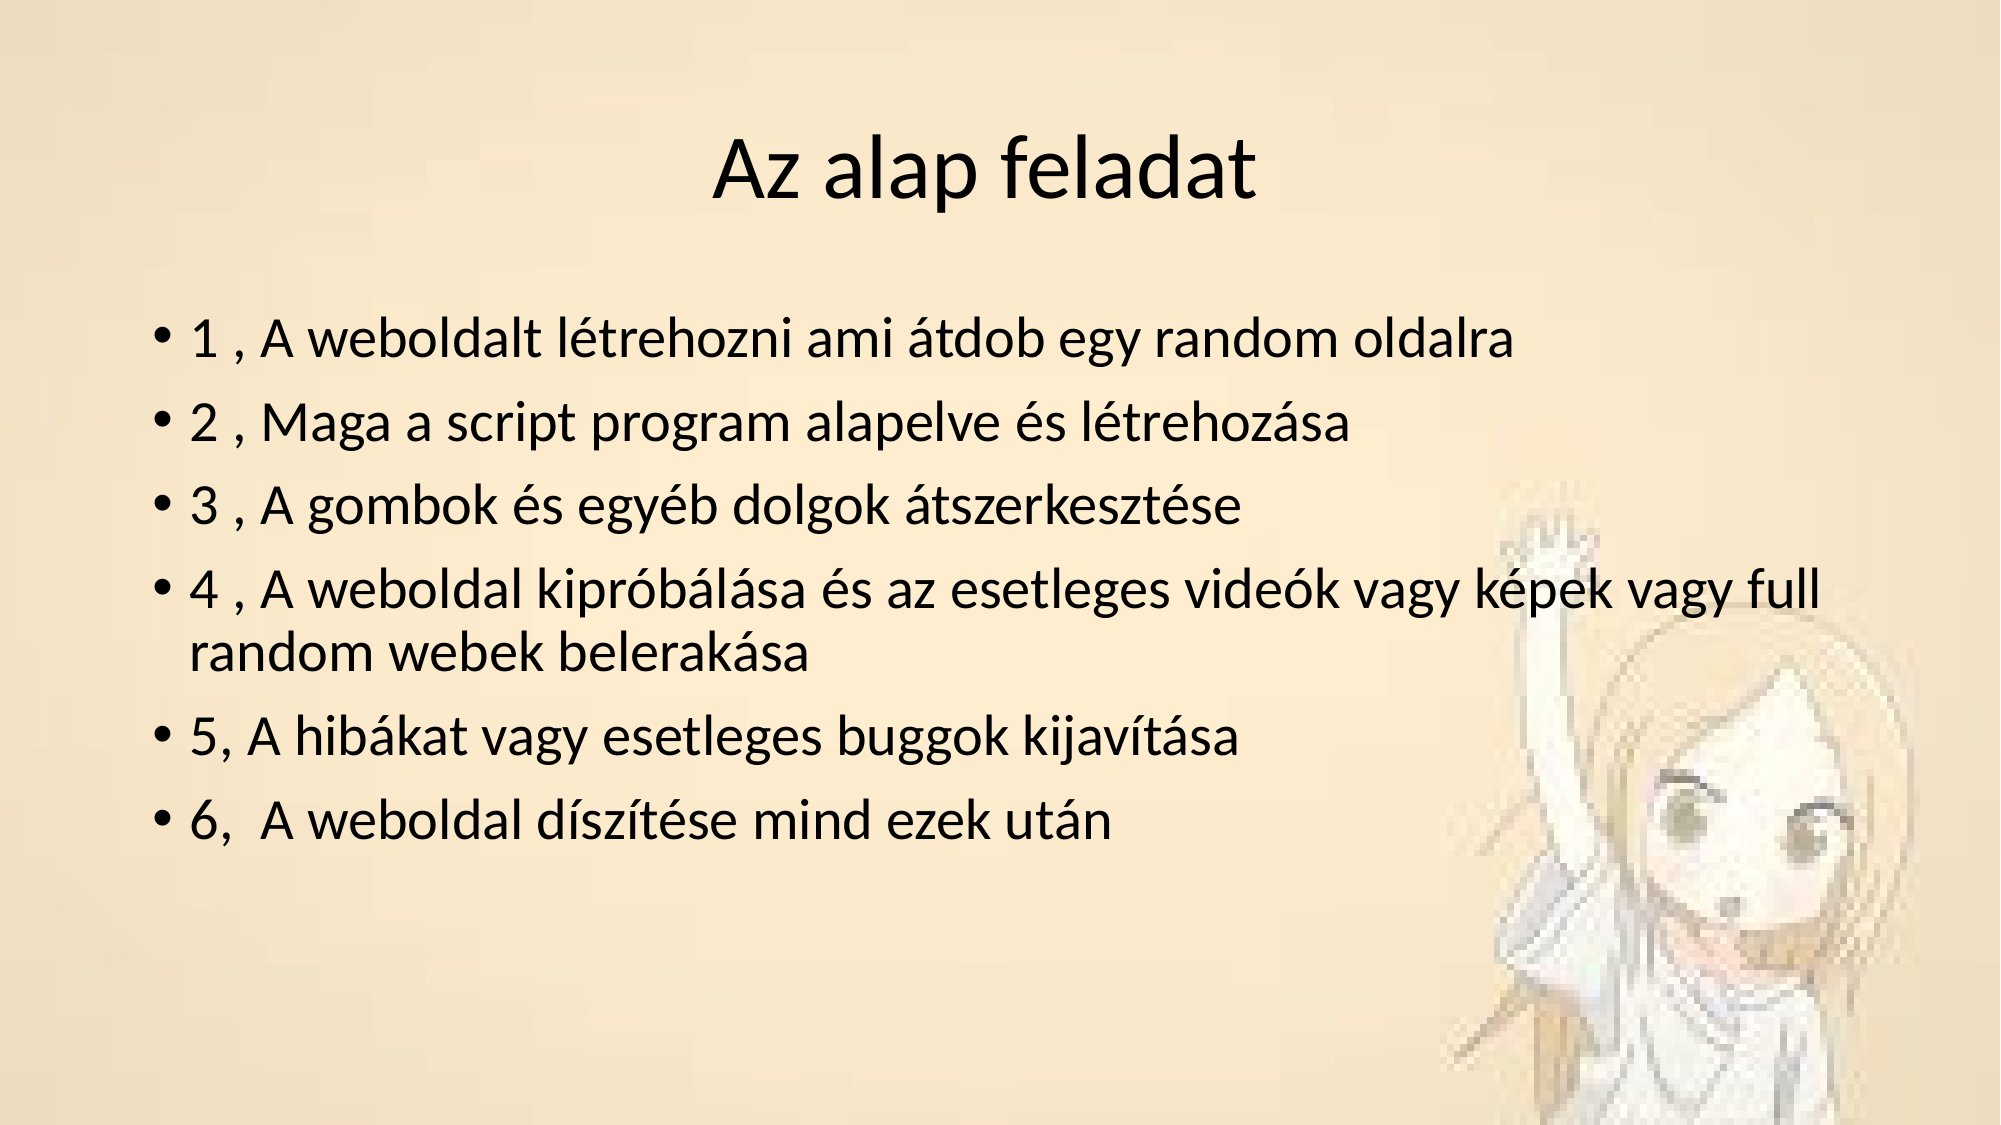

# Az alap feladat
1 , A weboldalt létrehozni ami átdob egy random oldalra
2 , Maga a script program alapelve és létrehozása
3 , A gombok és egyéb dolgok átszerkesztése
4 , A weboldal kipróbálása és az esetleges videók vagy képek vagy full random webek belerakása
5, A hibákat vagy esetleges buggok kijavítása
6,  A weboldal díszítése mind ezek után